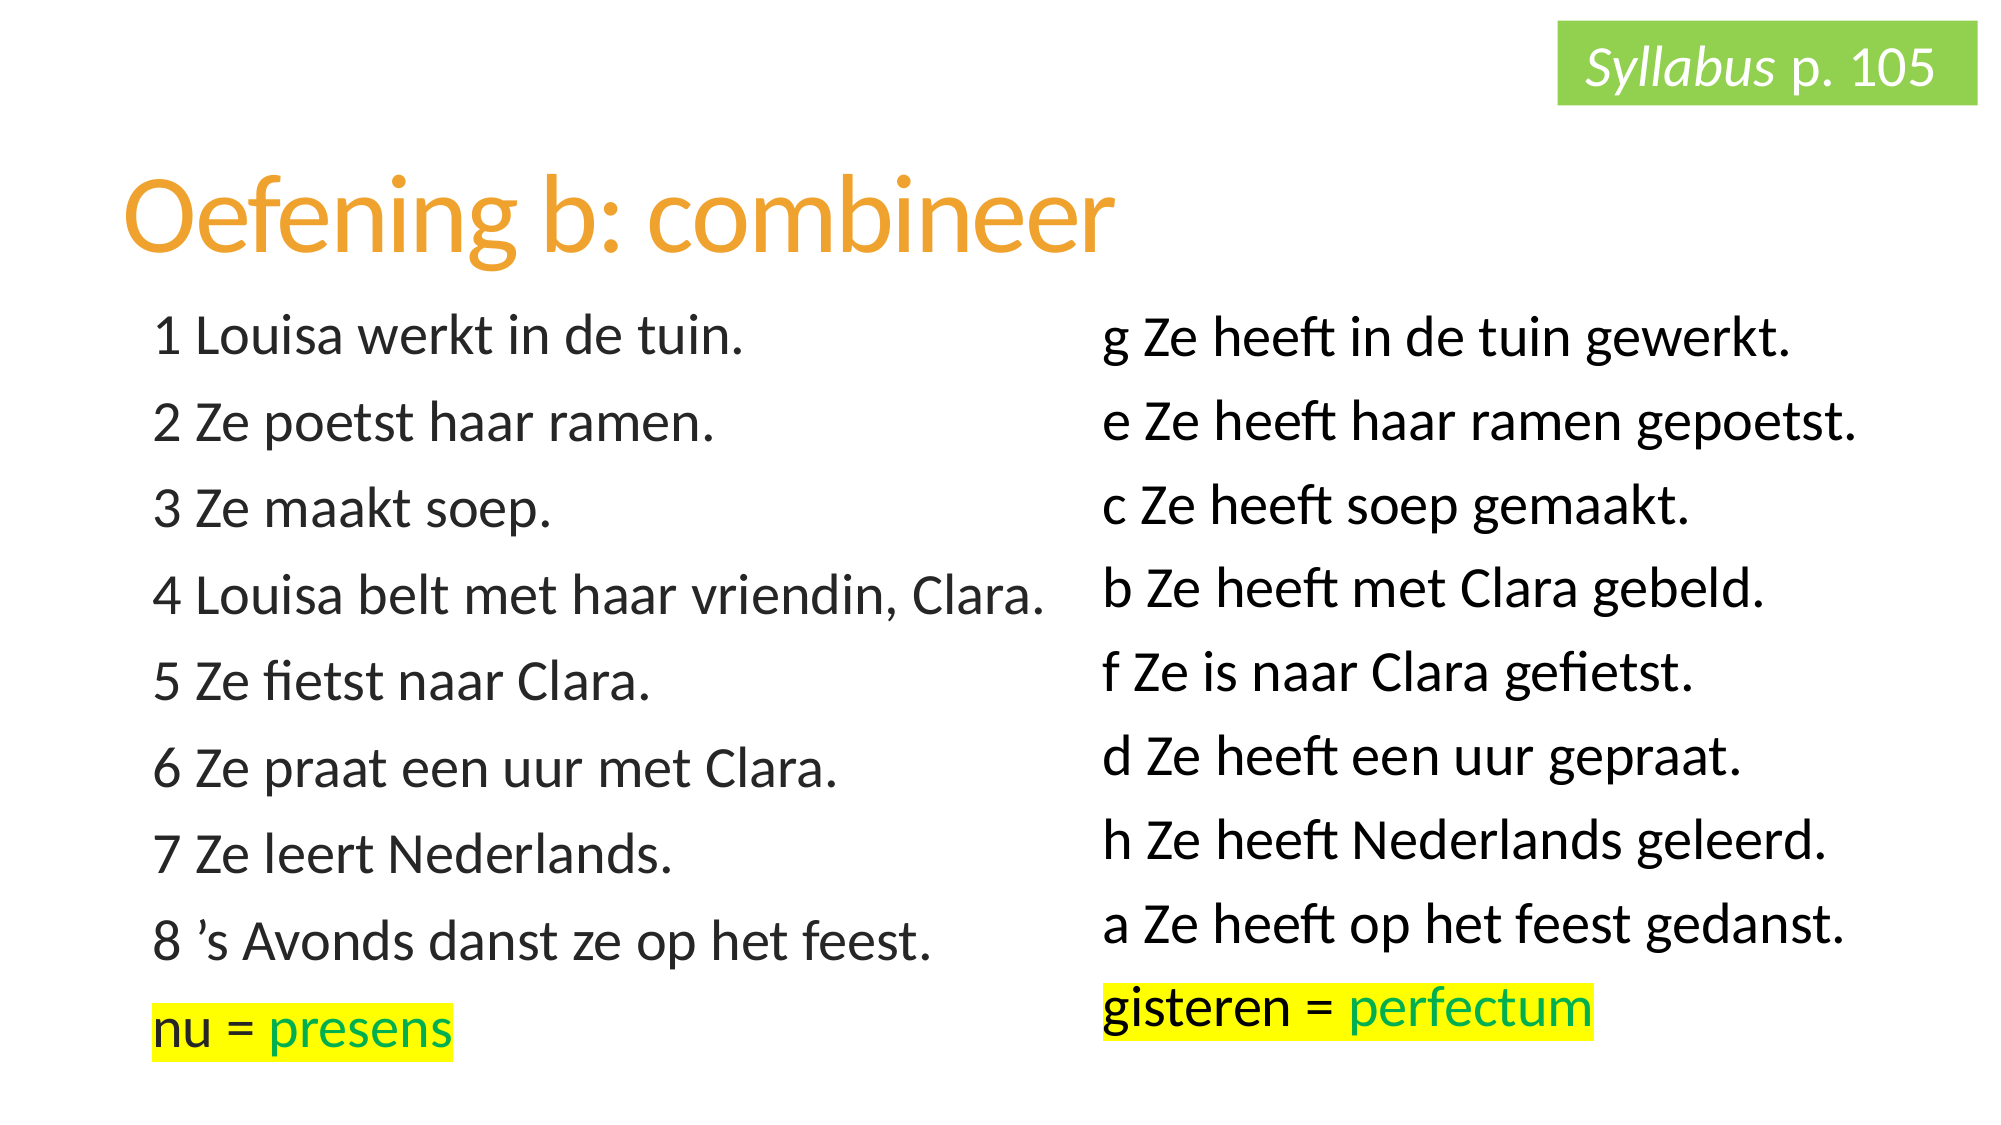

Syllabus p. 105
# Oefening b: combineer
g Ze heeft in de tuin gewerkt.
e Ze heeft haar ramen gepoetst.
c Ze heeft soep gemaakt.
b Ze heeft met Clara gebeld.
f Ze is naar Clara gefietst.
d Ze heeft een uur gepraat.
h Ze heeft Nederlands geleerd.
a Ze heeft op het feest gedanst.
gisteren = perfectum
1 Louisa werkt in de tuin.
2 Ze poetst haar ramen.
3 Ze maakt soep.
4 Louisa belt met haar vriendin, Clara.
5 Ze fietst naar Clara.
6 Ze praat een uur met Clara.
7 Ze leert Nederlands.
8 ’s Avonds danst ze op het feest.
nu = presens